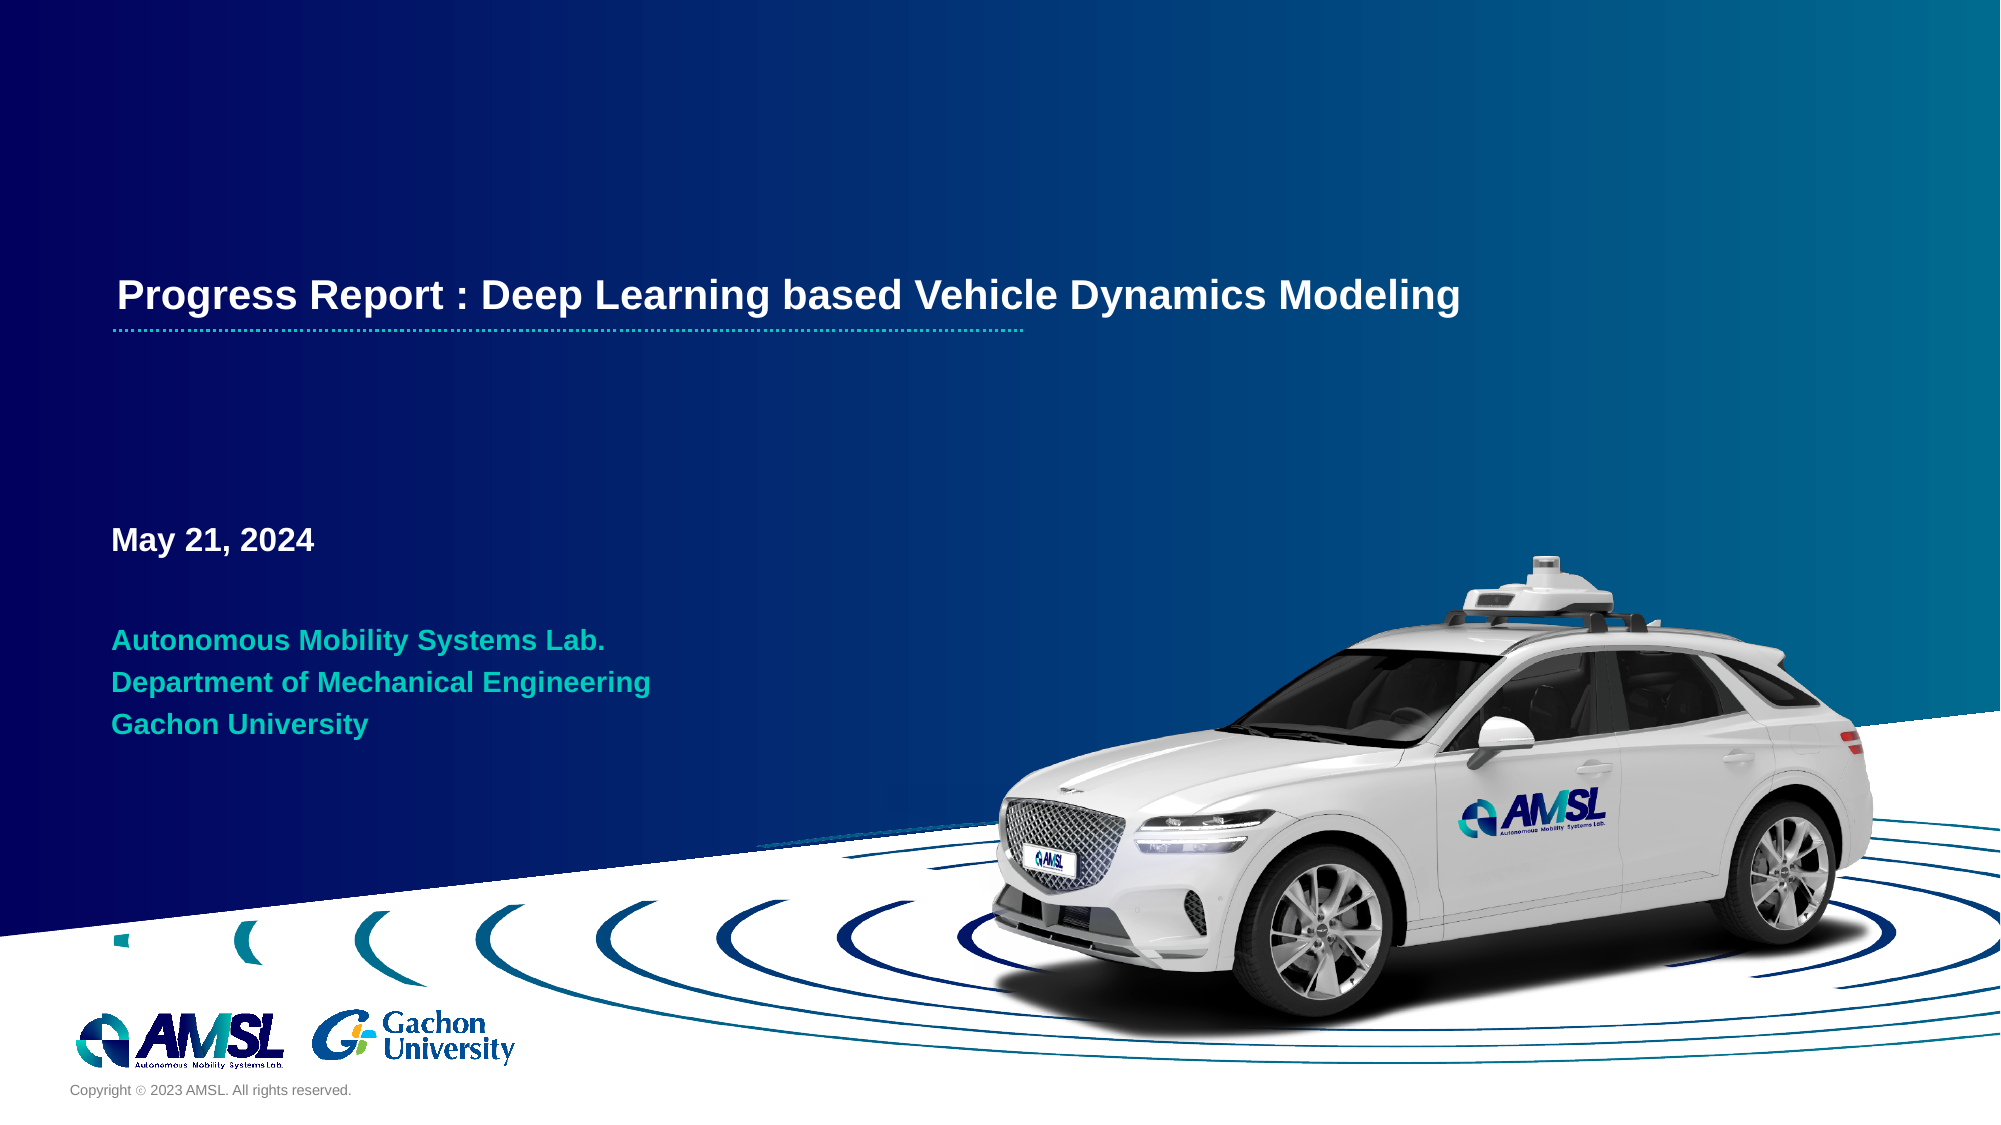

Progress Report : Deep Learning based Vehicle Dynamics Modeling
May 21, 2024

Autonomous Mobility Systems Lab.
Department of Mechanical Engineering
Gachon University